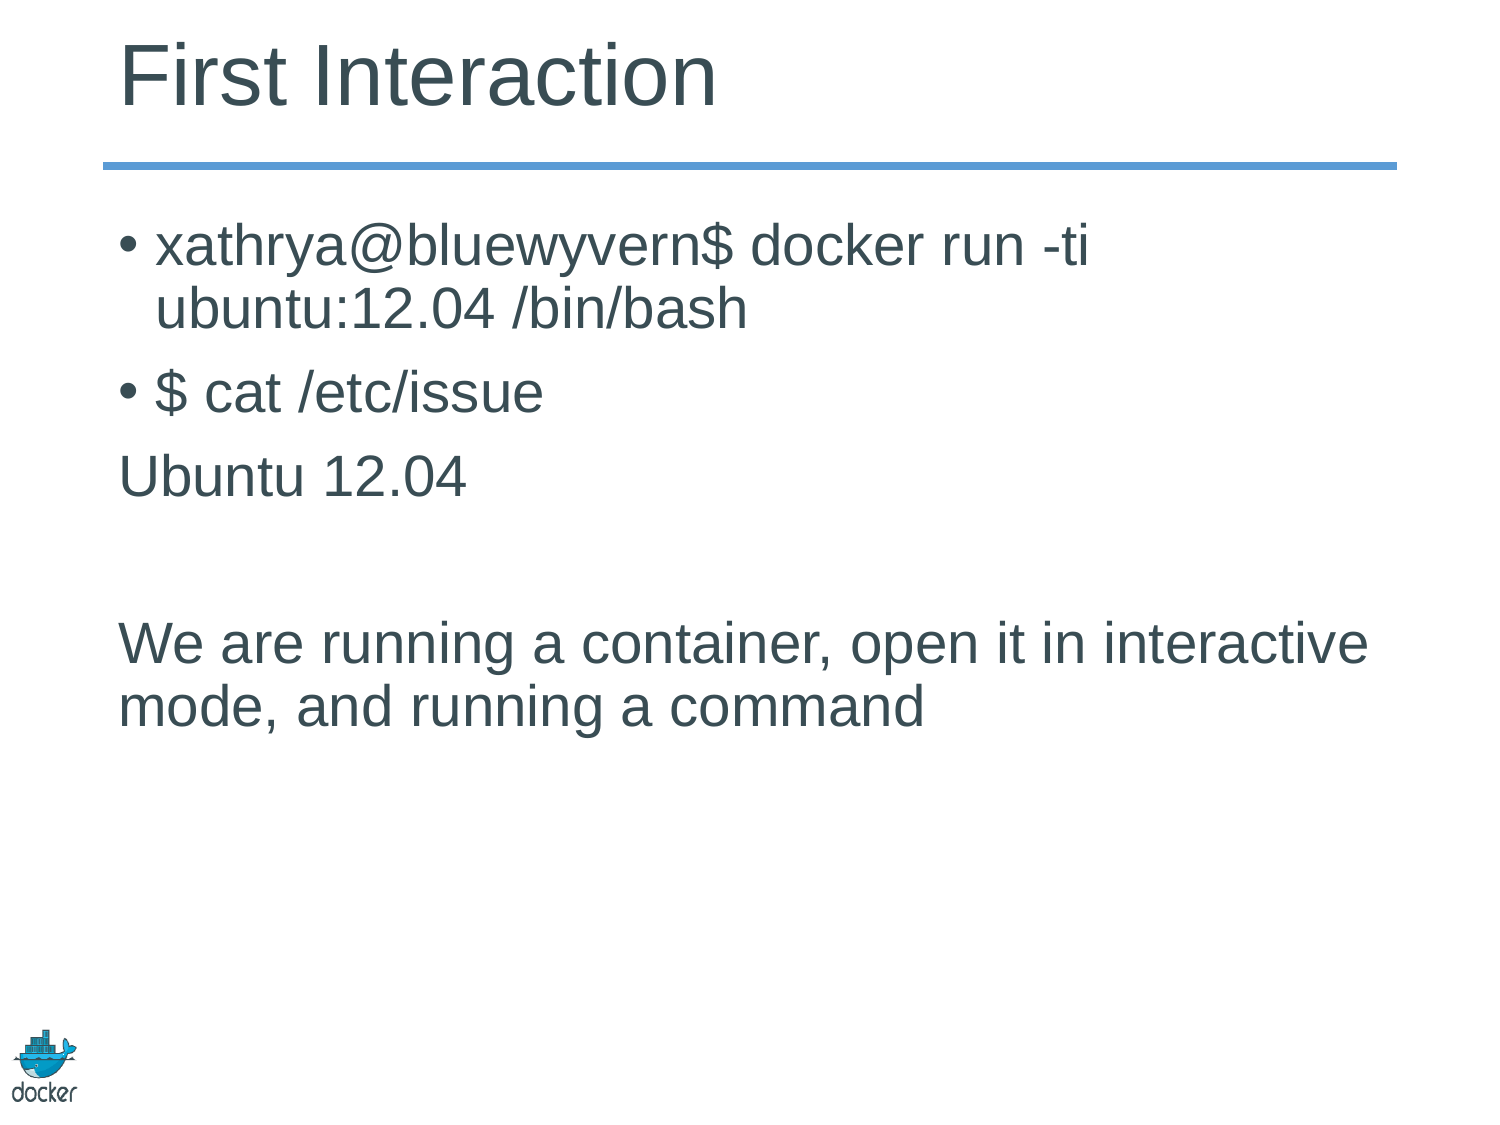

# First Interaction
xathrya@bluewyvern$ docker run -ti ubuntu:12.04 /bin/bash
$ cat /etc/issue
Ubuntu 12.04

We are running a container, open it in interactive mode, and running a command